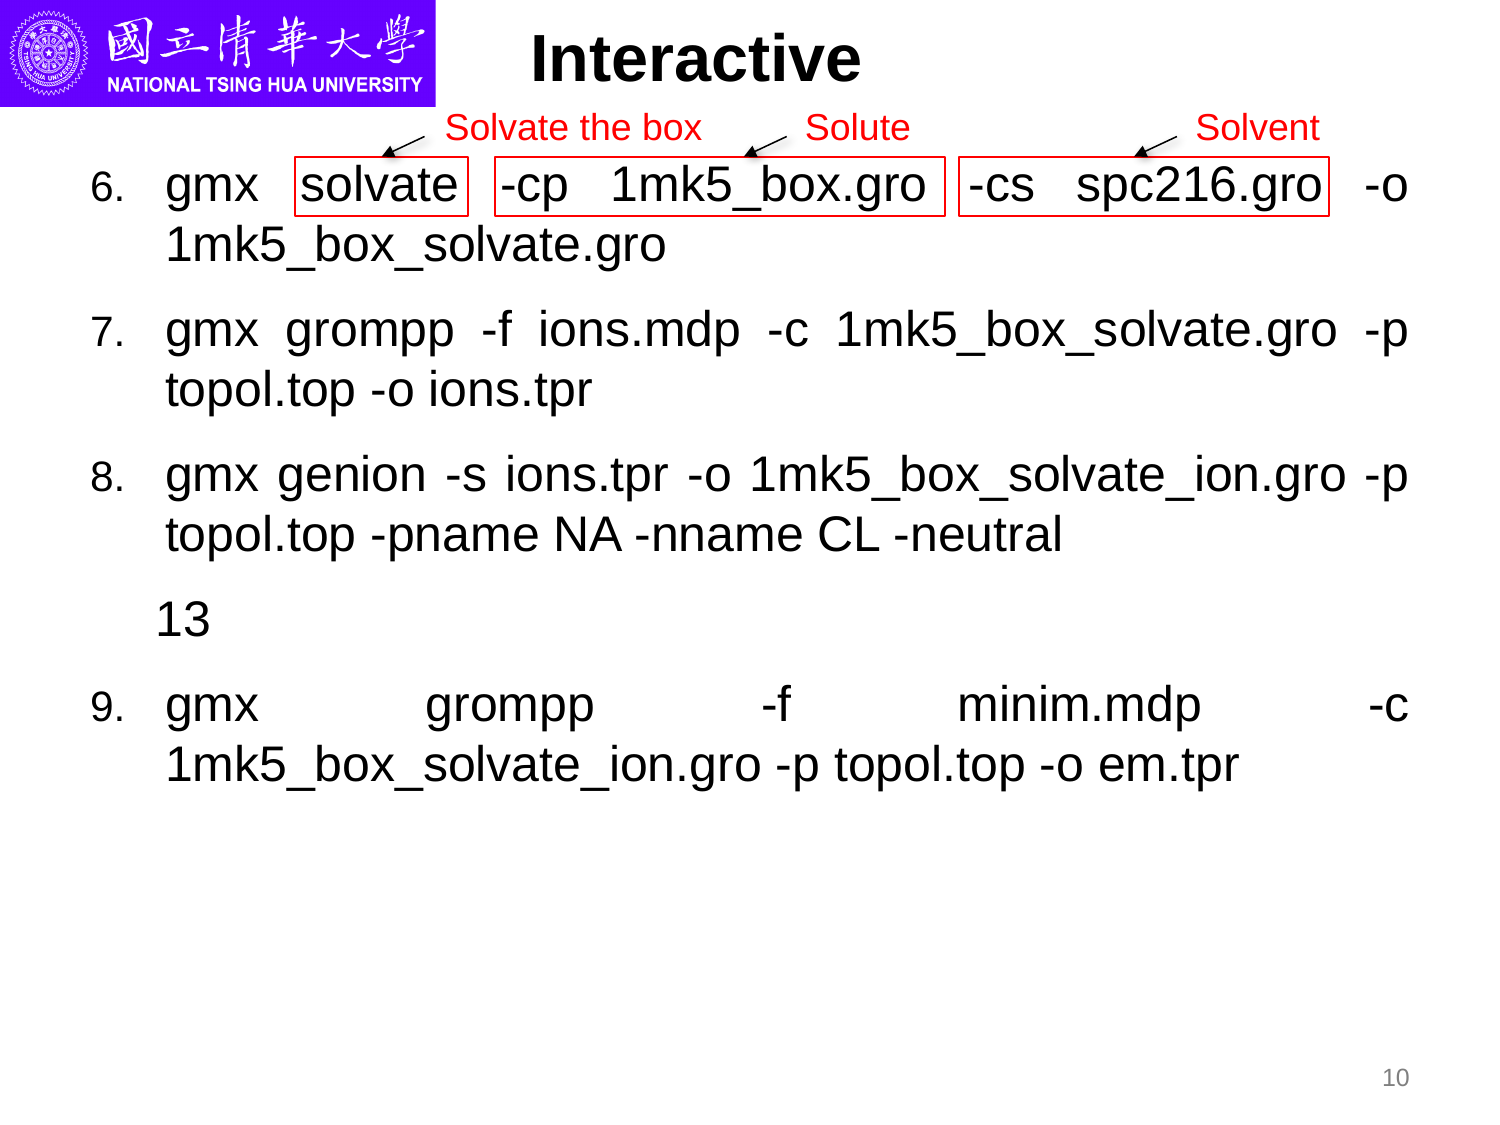

# Interactive
Solvate the box
Solvent
Solute
gmx solvate -cp 1mk5_box.gro -cs spc216.gro -o 1mk5_box_solvate.gro
gmx grompp -f ions.mdp -c 1mk5_box_solvate.gro -p topol.top -o ions.tpr
gmx genion -s ions.tpr -o 1mk5_box_solvate_ion.gro -p topol.top -pname NA -nname CL -neutral
13
gmx grompp -f minim.mdp -c 1mk5_box_solvate_ion.gro -p topol.top -o em.tpr

10